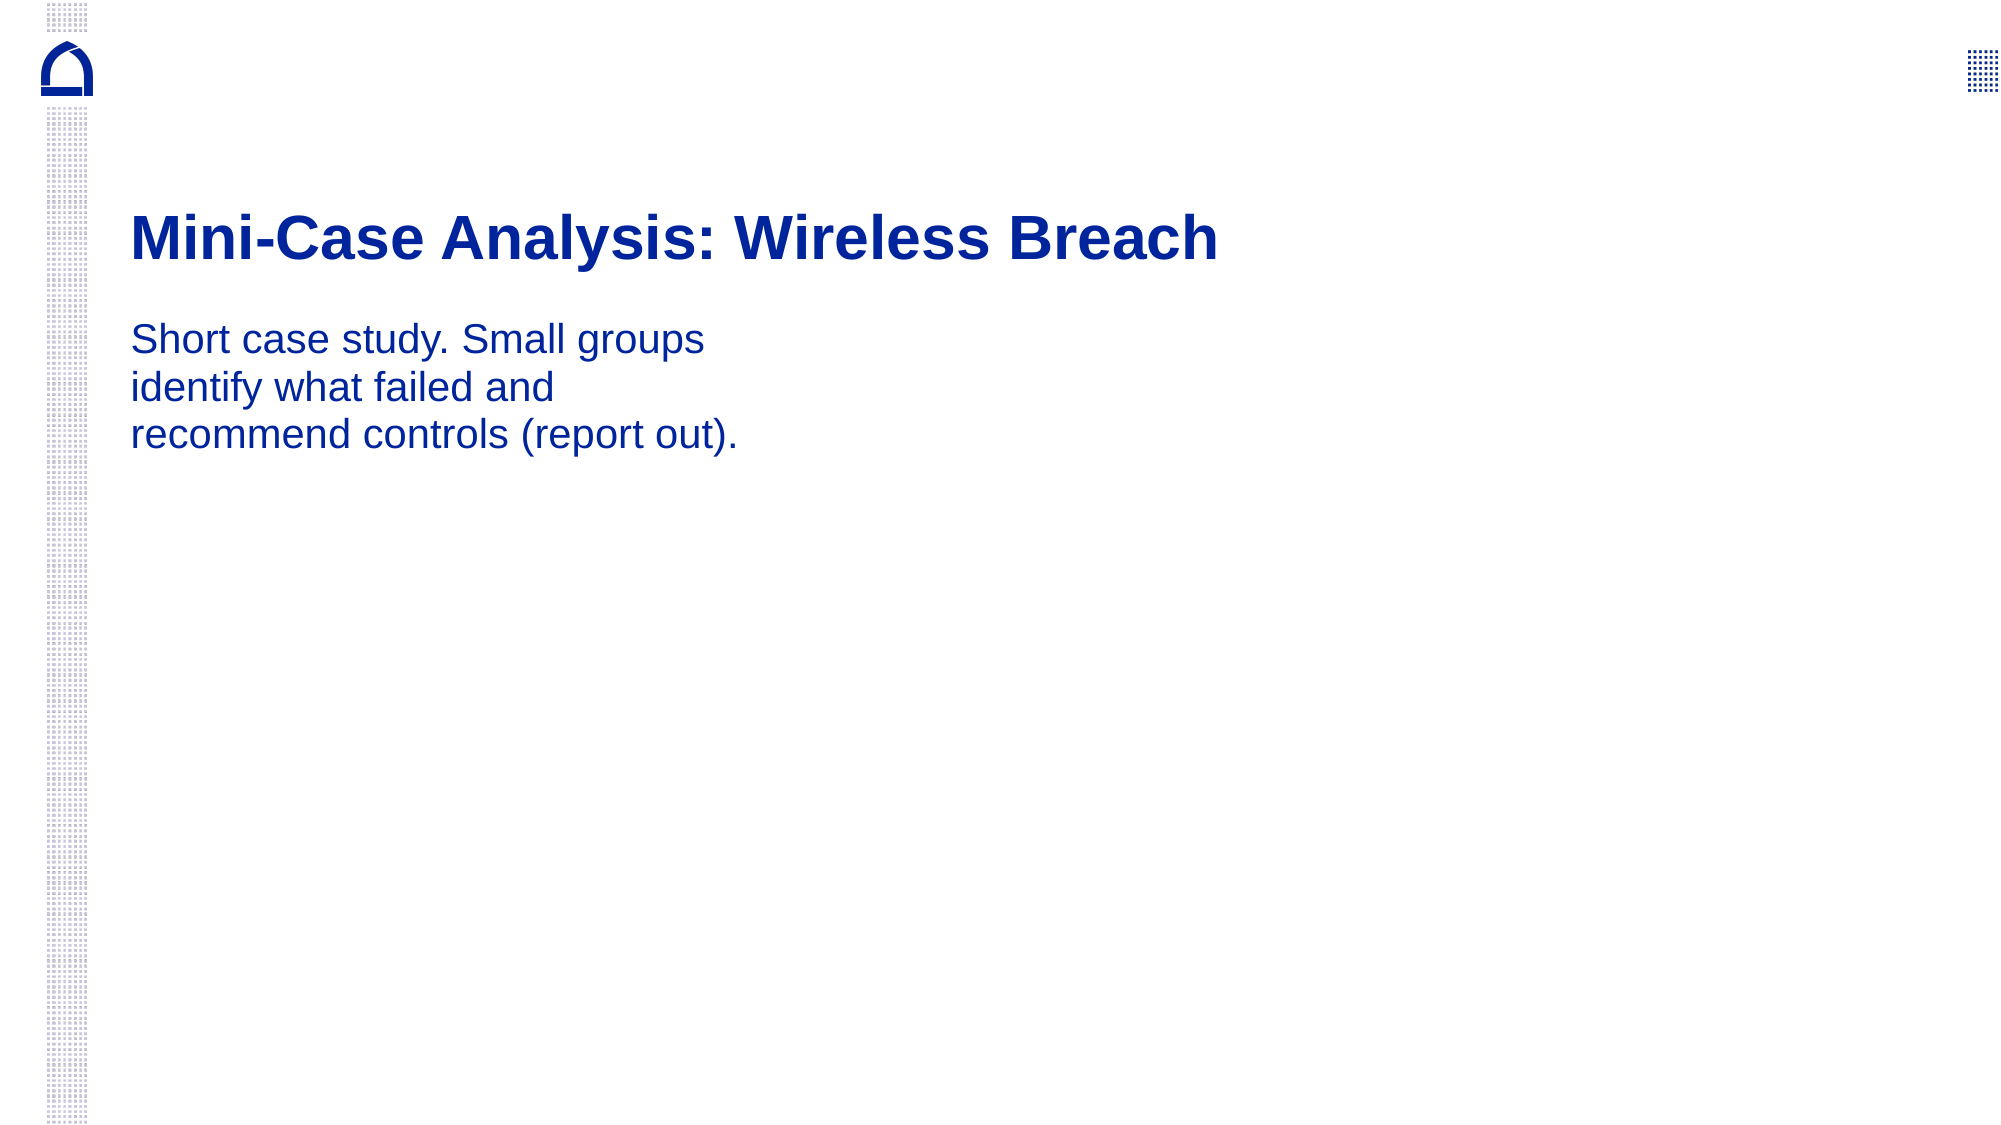

# Mini-Case Analysis: Wireless Breach
Short case study. Small groups identify what failed and recommend controls (report out).